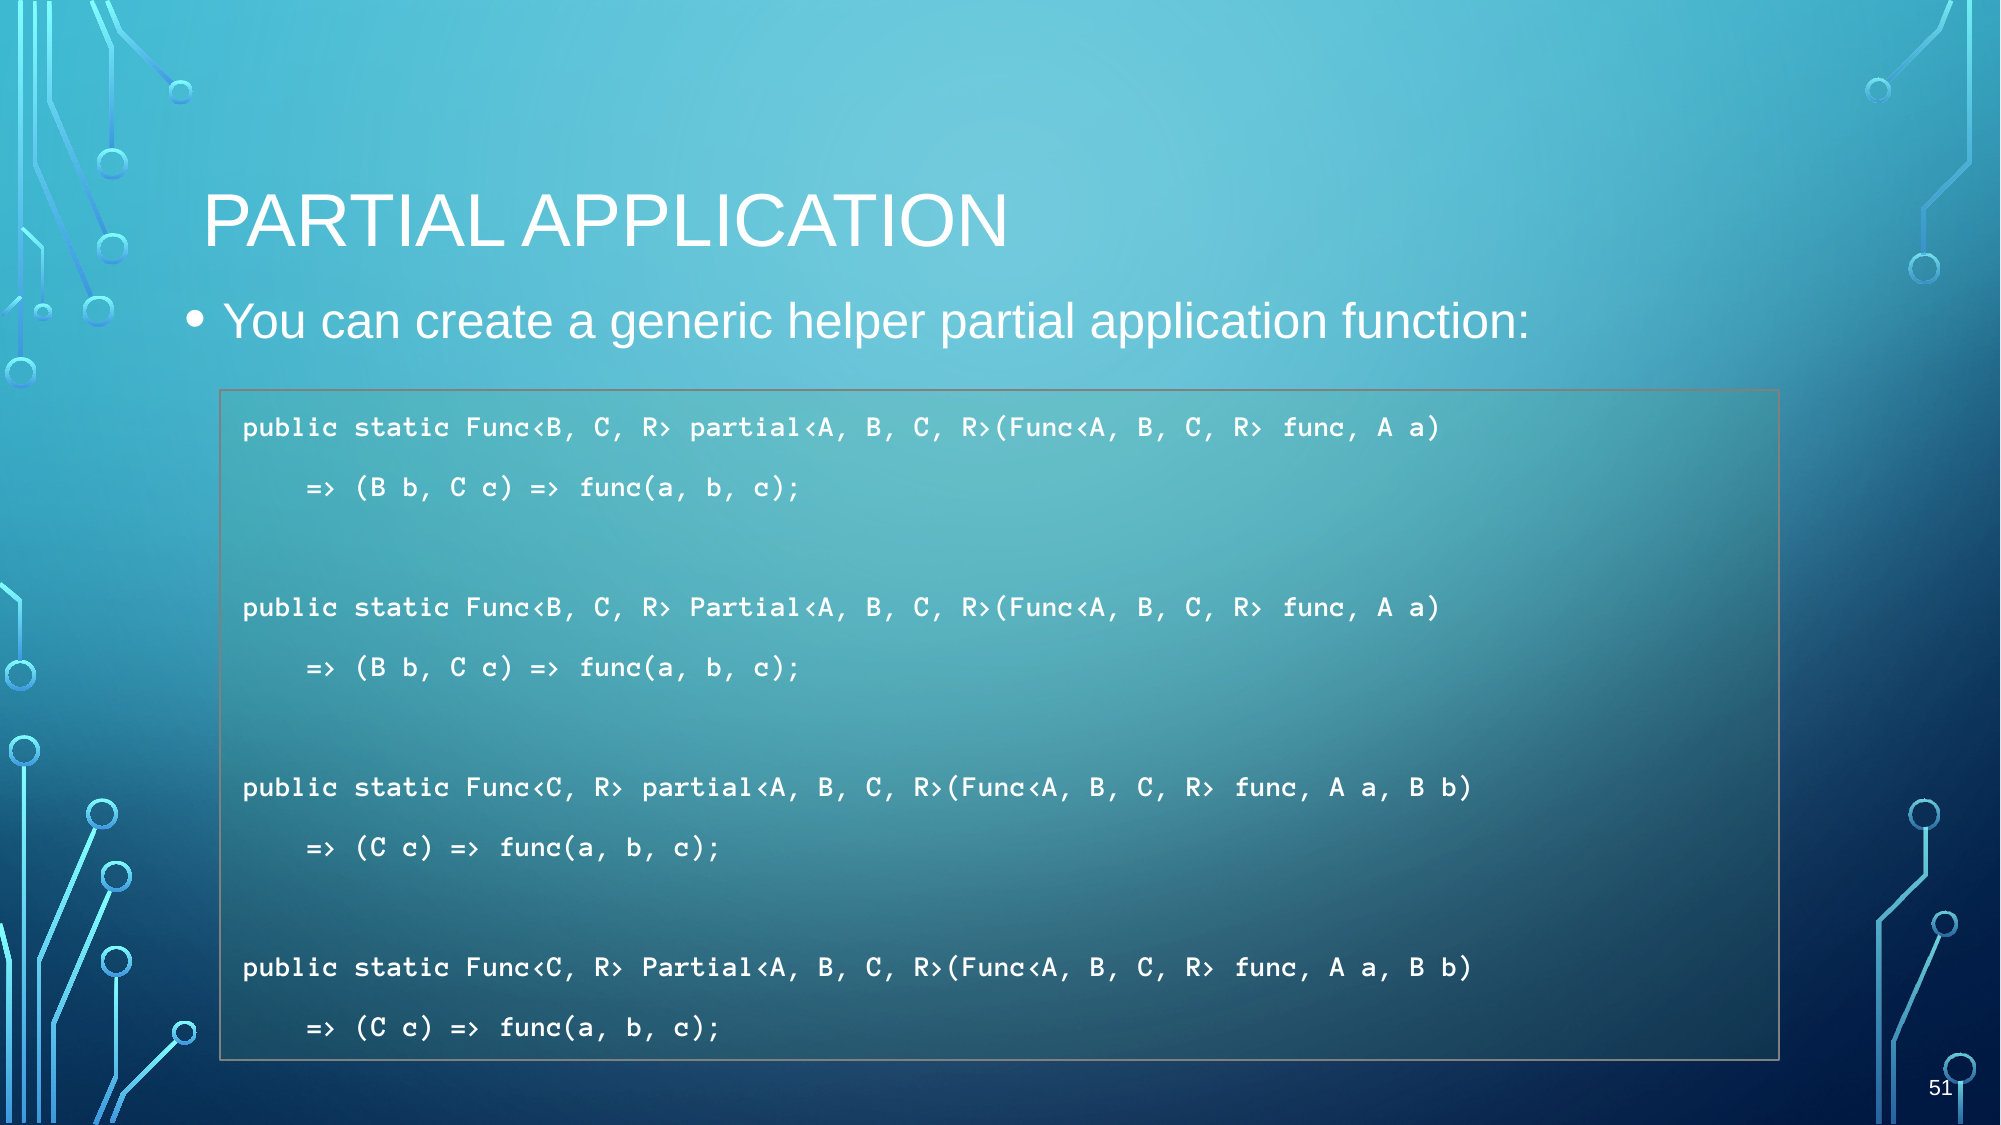

# Partial application
You can create a generic helper partial application function:

public static Func<B, C, R> partial<A, B, C, R>(Func<A, B, C, R> func, A a)
    => (B b, C c) => func(a, b, c);

public static Func<B, C, R> Partial<A, B, C, R>(Func<A, B, C, R> func, A a)
    => (B b, C c) => func(a, b, c);

public static Func<C, R> partial<A, B, C, R>(Func<A, B, C, R> func, A a, B b)
    => (C c) => func(a, b, c);

public static Func<C, R> Partial<A, B, C, R>(Func<A, B, C, R> func, A a, B b)
    => (C c) => func(a, b, c);
51